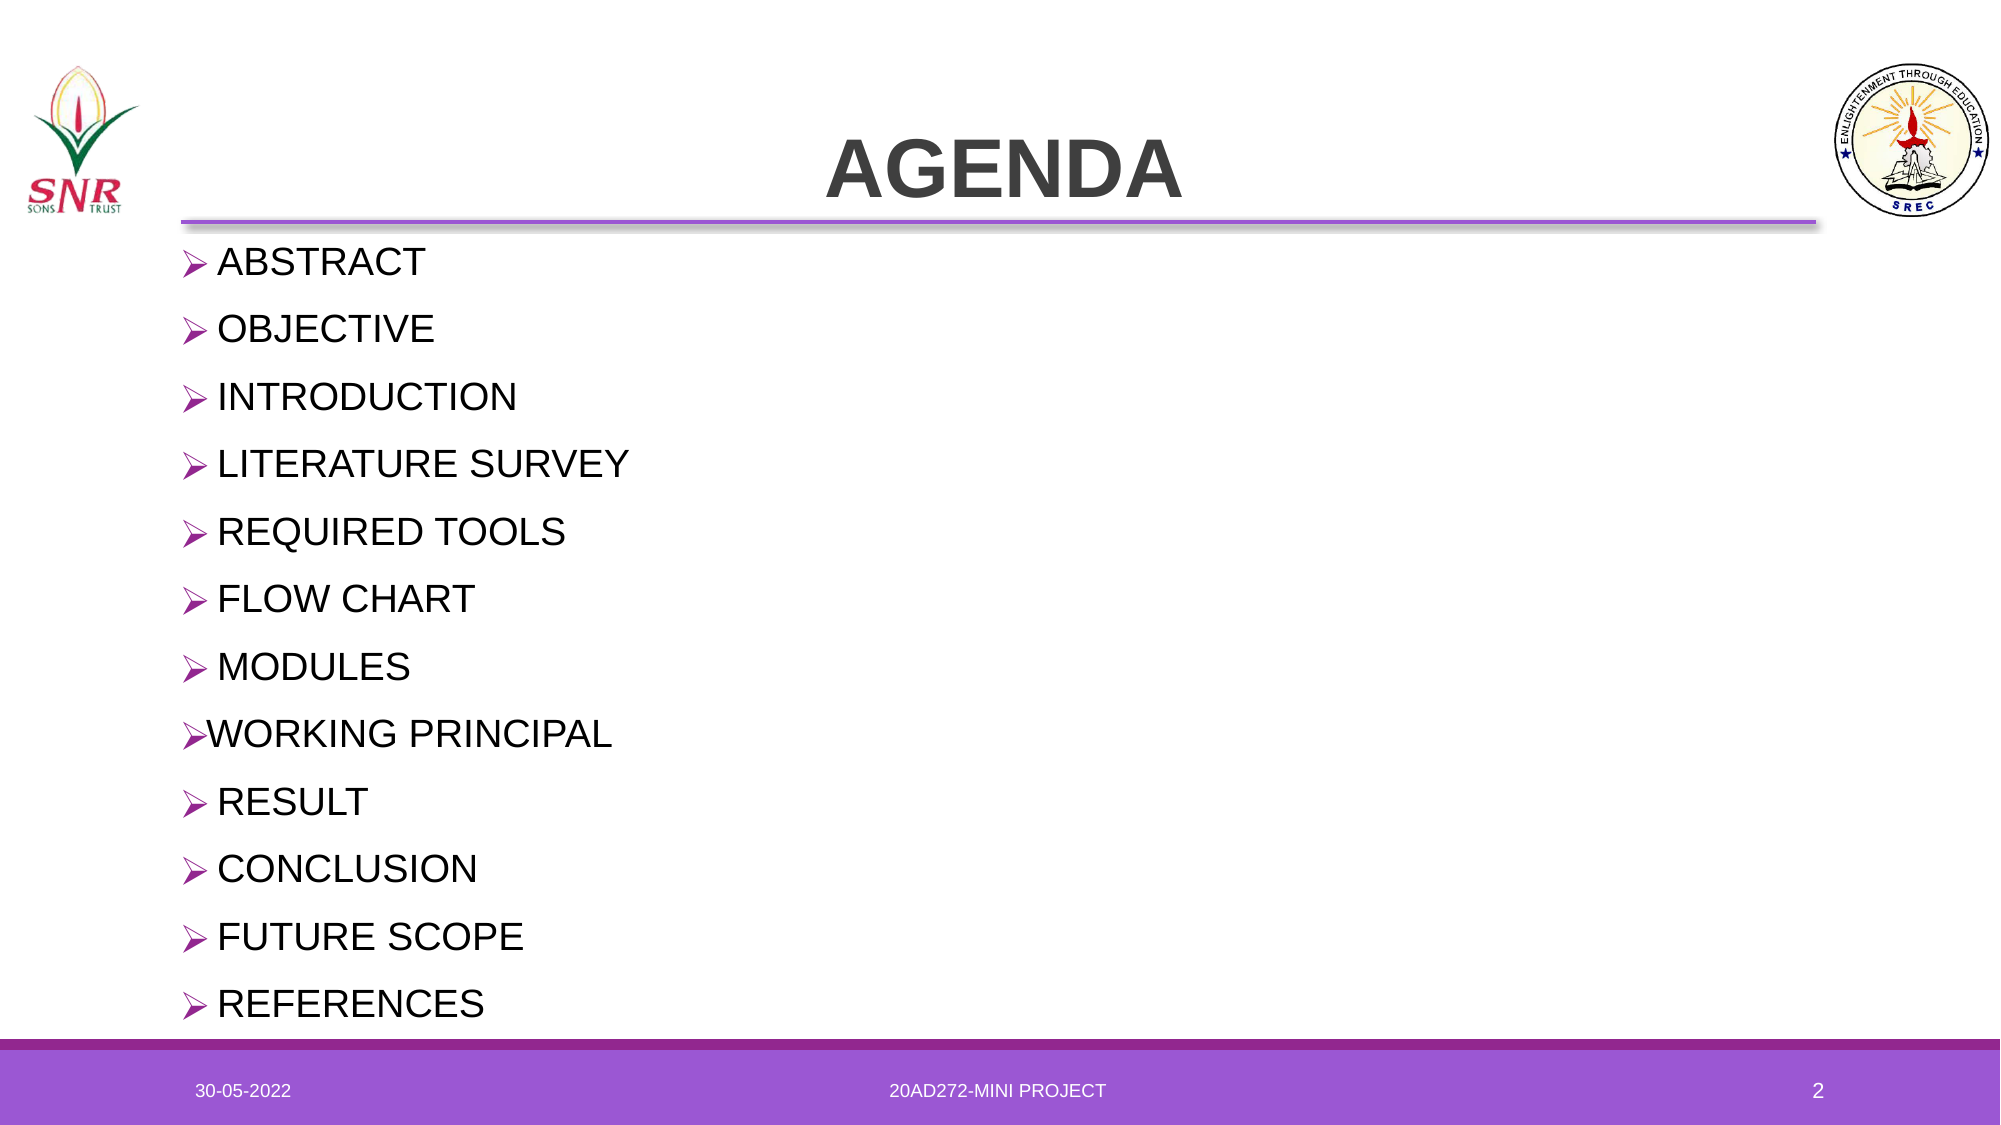

# AGENDA
 ABSTRACT
 OBJECTIVE
 INTRODUCTION
 LITERATURE SURVEY
 REQUIRED TOOLS
 FLOW CHART
 MODULES
WORKING PRINCIPAL
 RESULT
 CONCLUSION
 FUTURE SCOPE
 REFERENCES

30-05-2022
20AD272-MINI PROJECT
2